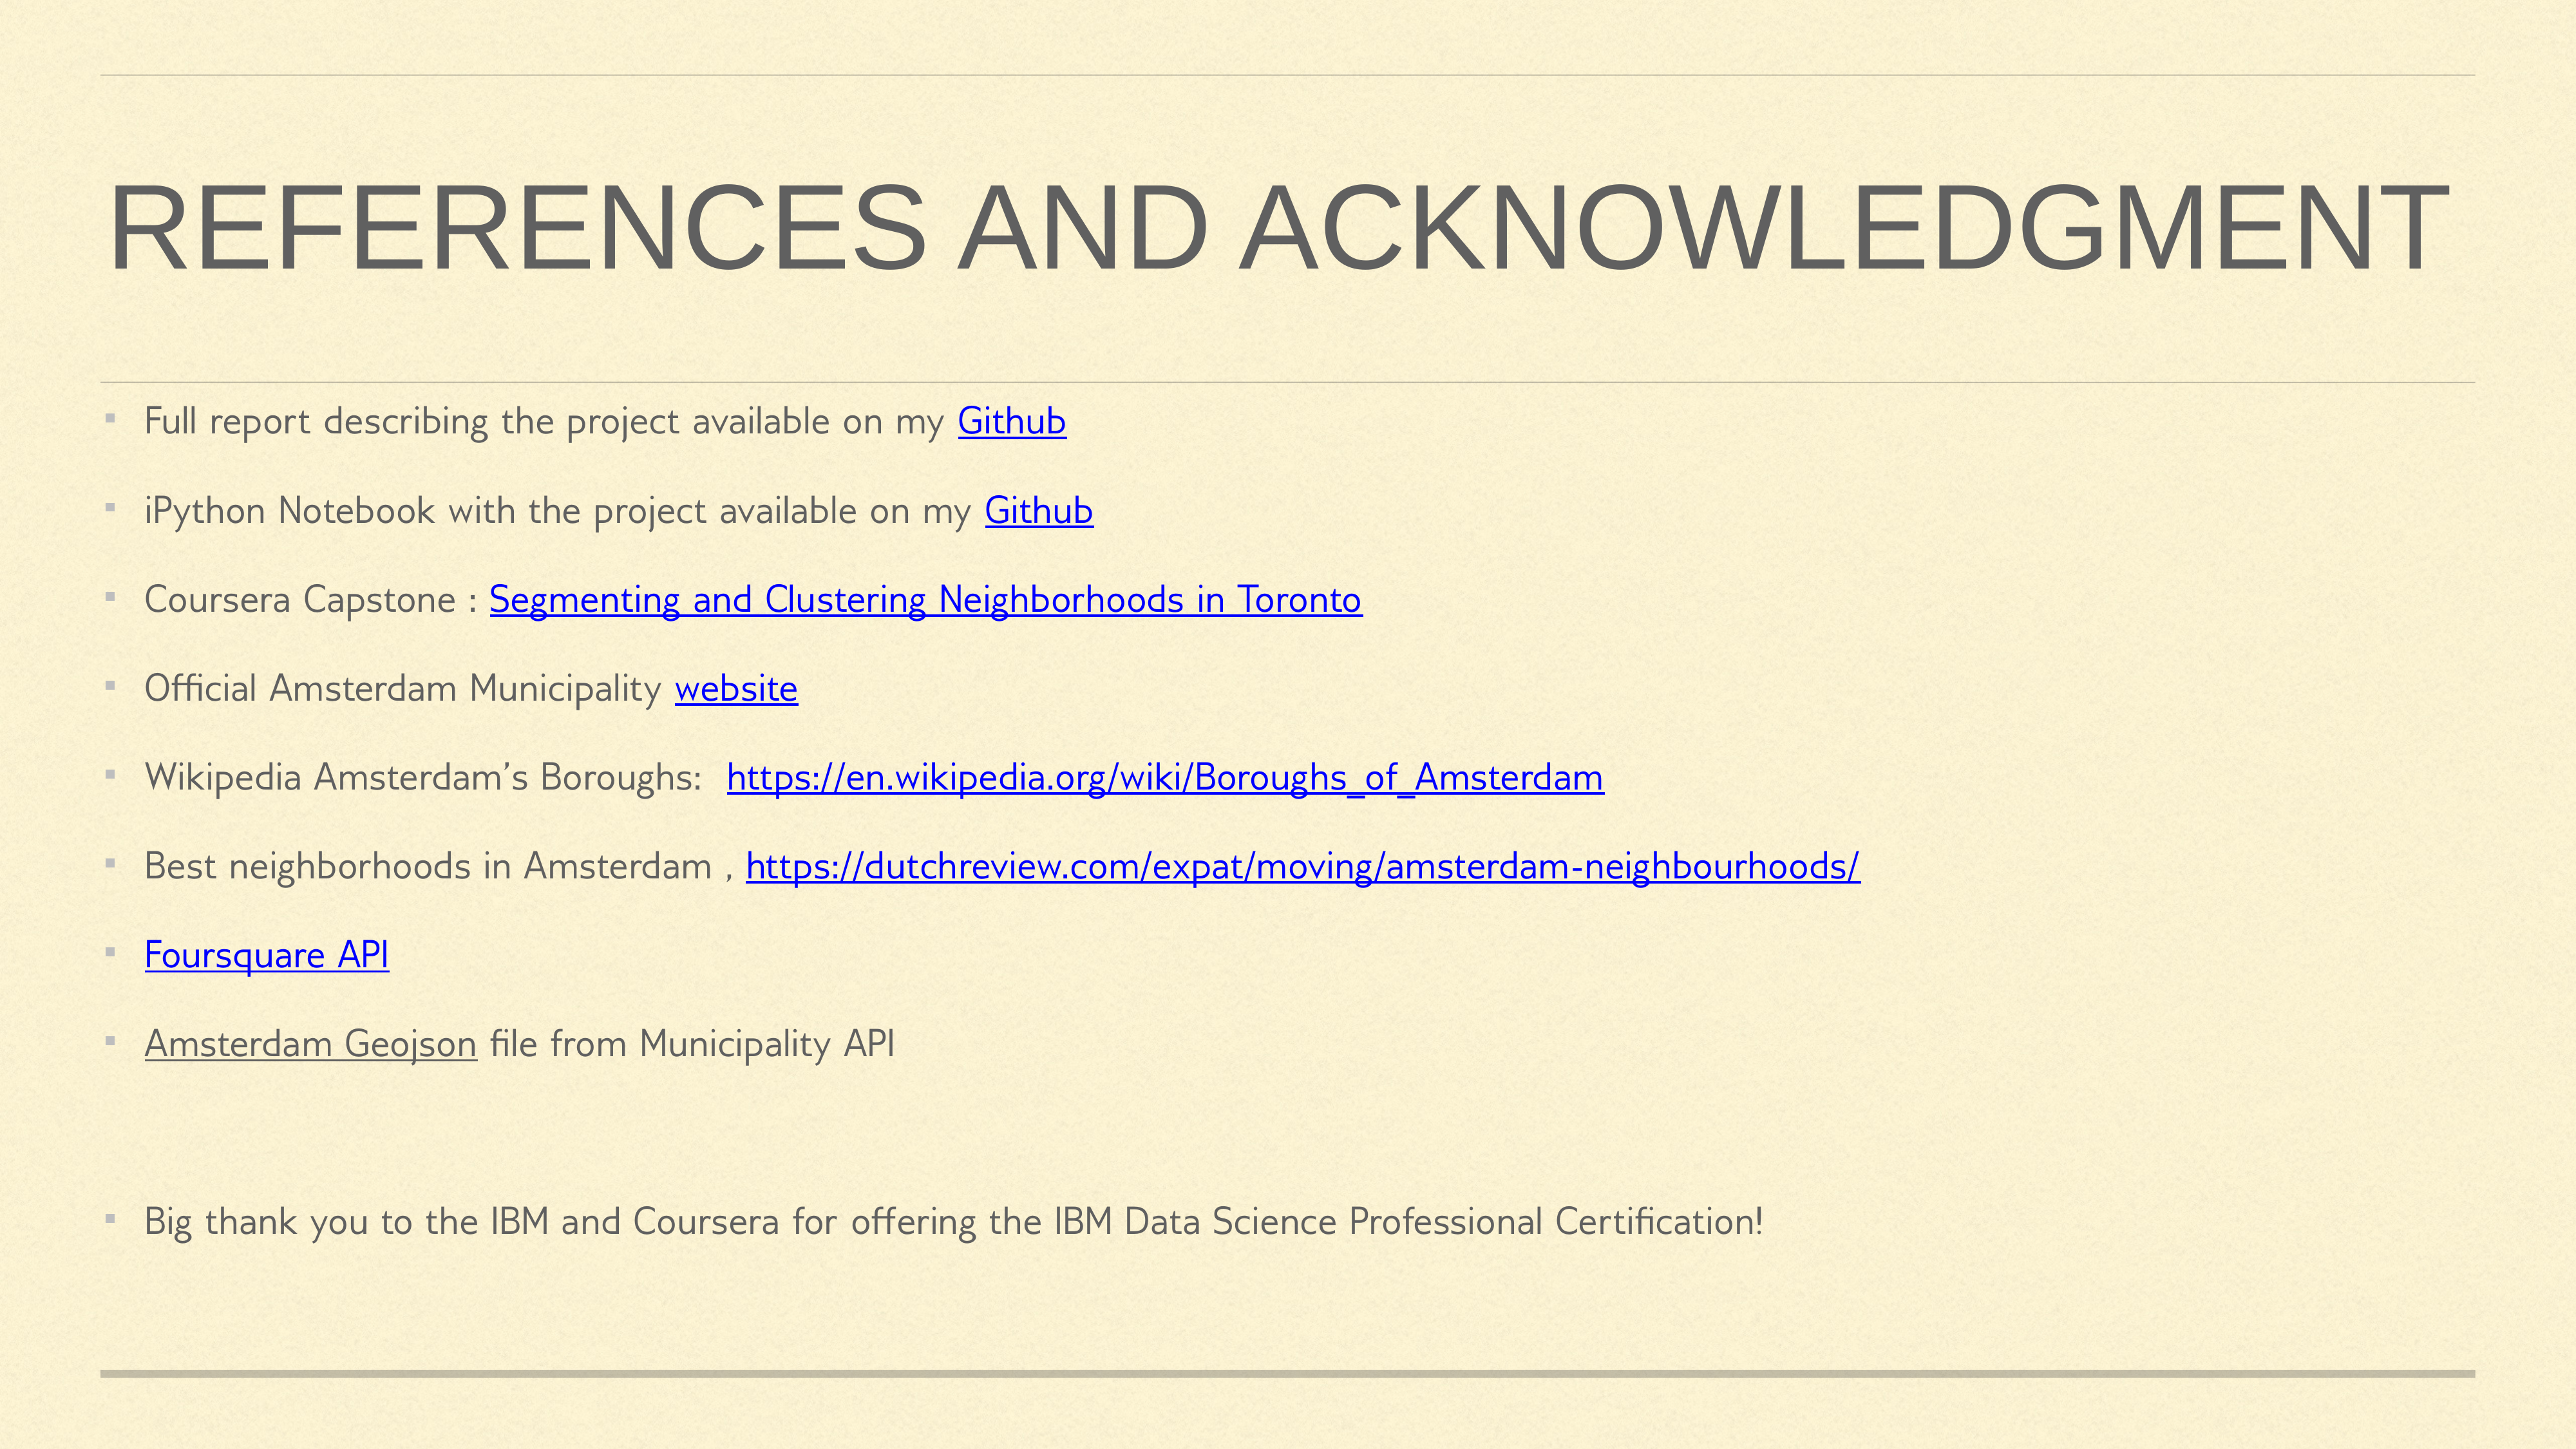

# References and acknowledgment
Full report describing the project available on my Github
iPython Notebook with the project available on my Github
Coursera Capstone : Segmenting and Clustering Neighborhoods in Toronto
Official Amsterdam Municipality website
Wikipedia Amsterdam’s Boroughs:  https://en.wikipedia.org/wiki/Boroughs_of_Amsterdam
Best neighborhoods in Amsterdam , https://dutchreview.com/expat/moving/amsterdam-neighbourhoods/
Foursquare API
Amsterdam Geojson file from Municipality API

Big thank you to the IBM and Coursera for offering the IBM Data Science Professional Certification!